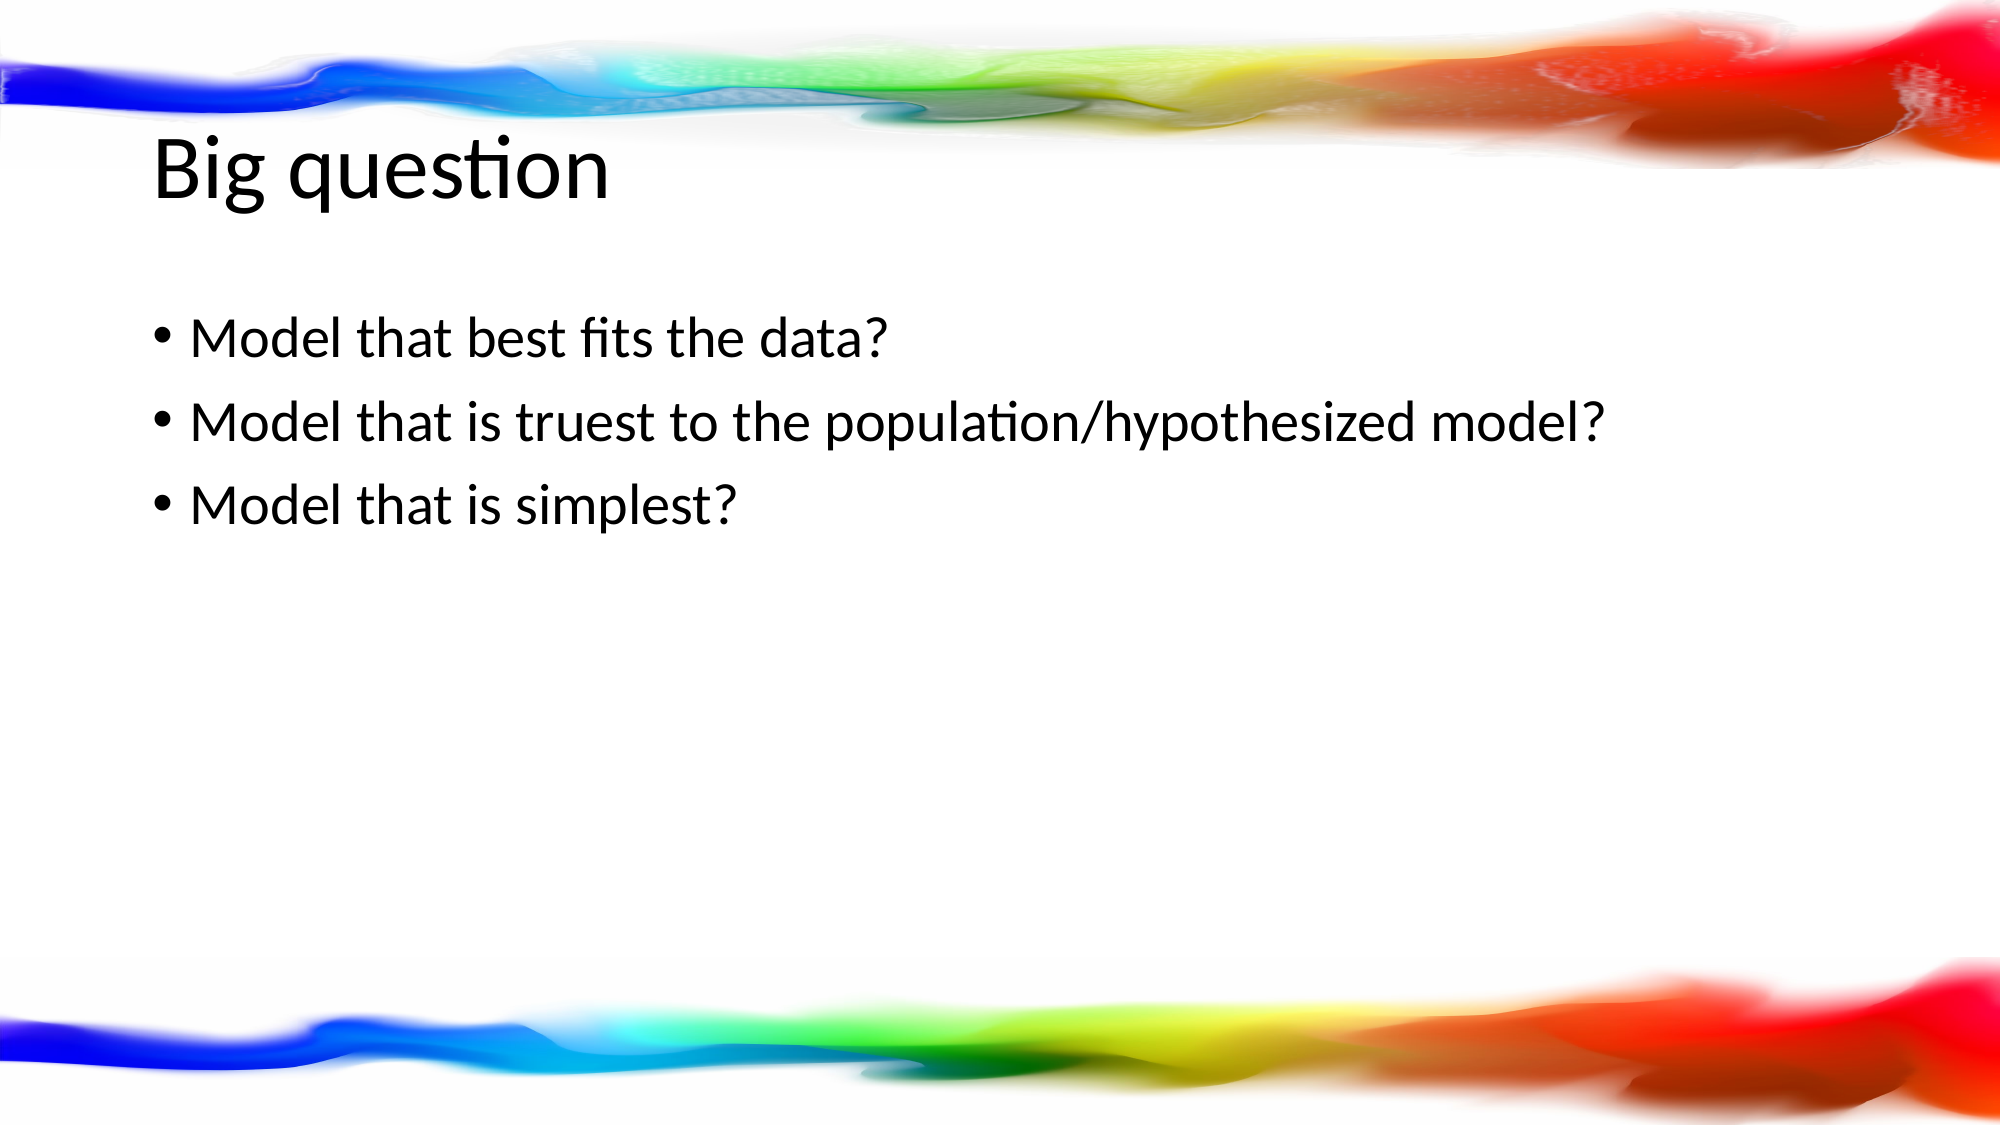

# Big question
Model that best fits the data?
Model that is truest to the population/hypothesized model?
Model that is simplest?